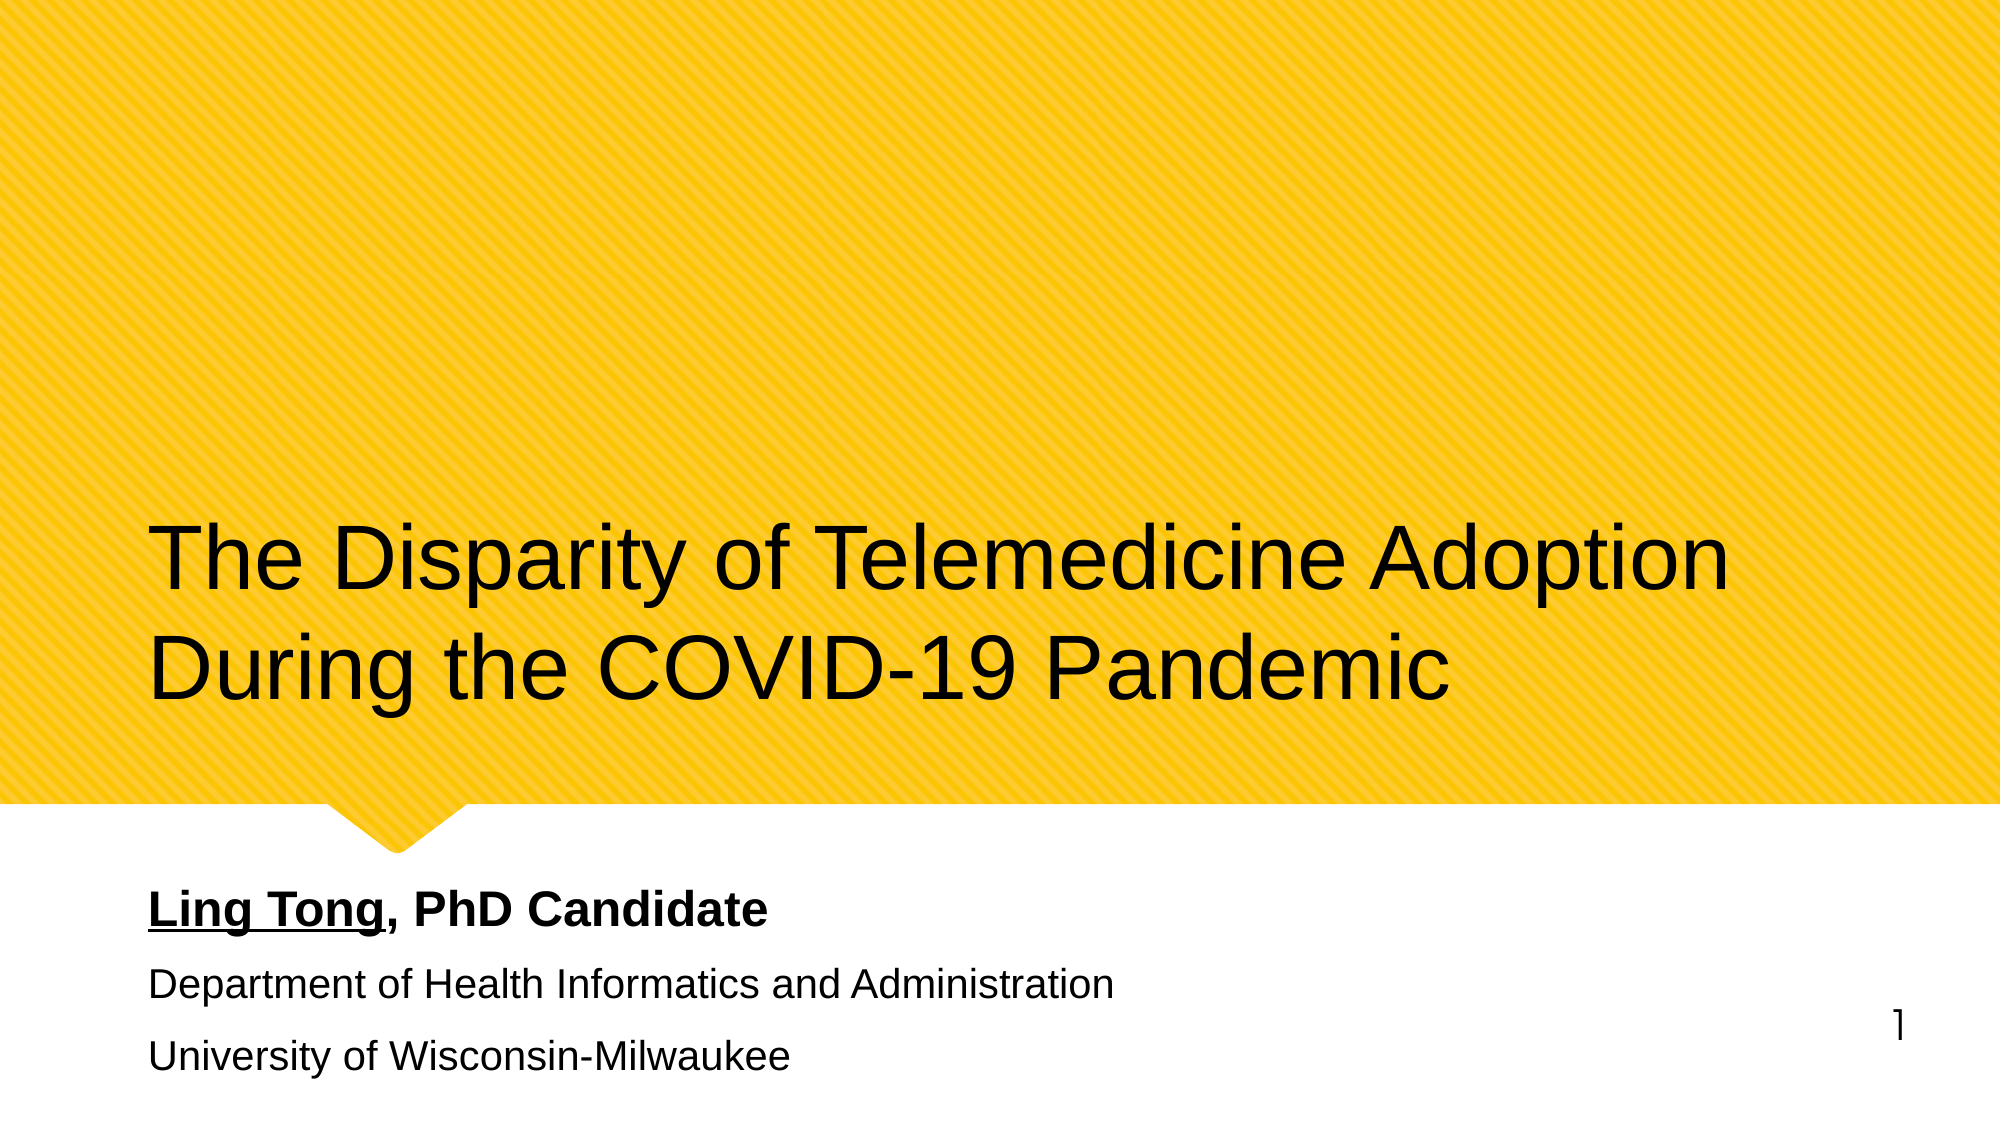

# The Disparity of Telemedicine Adoption During the COVID-19 Pandemic
Ling Tong, PhD Candidate
Department of Health Informatics and Administration
University of Wisconsin-Milwaukee
1